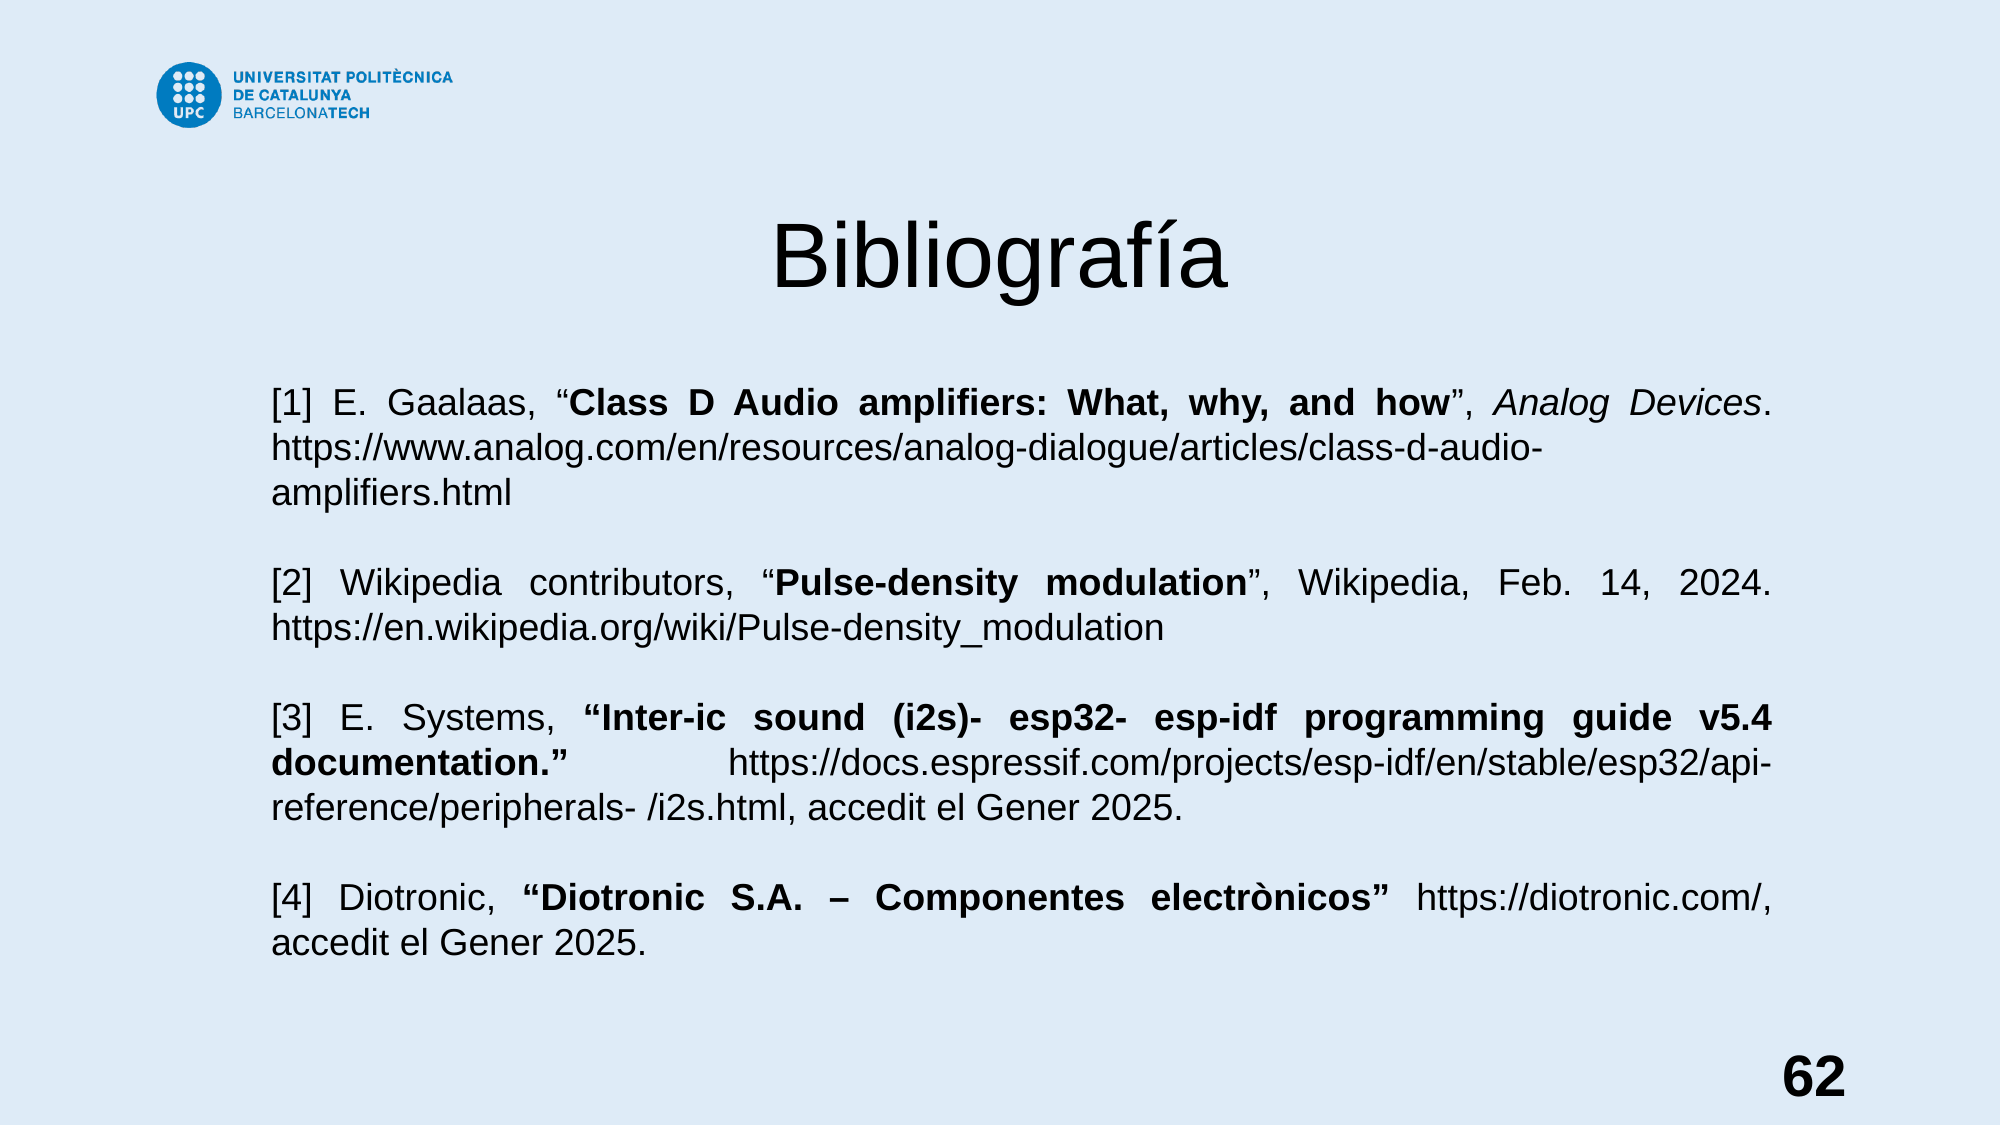

# Bibliografía
[1] E. Gaalaas, “Class D Audio amplifiers: What, why, and how”, Analog Devices. https://www.analog.com/en/resources/analog-dialogue/articles/class-d-audio-amplifiers.html

[2] Wikipedia contributors, “Pulse-density modulation”, Wikipedia, Feb. 14, 2024. https://en.wikipedia.org/wiki/Pulse-density_modulation

[3] E. Systems, “Inter-ic sound (i2s)- esp32- esp-idf programming guide v5.4 documentation.” https://docs.espressif.com/projects/esp-idf/en/stable/esp32/api-reference/peripherals- /i2s.html, accedit el Gener 2025.

[4] Diotronic, “Diotronic S.A. – Componentes electrònicos” https://diotronic.com/, accedit el Gener 2025.

‌

62